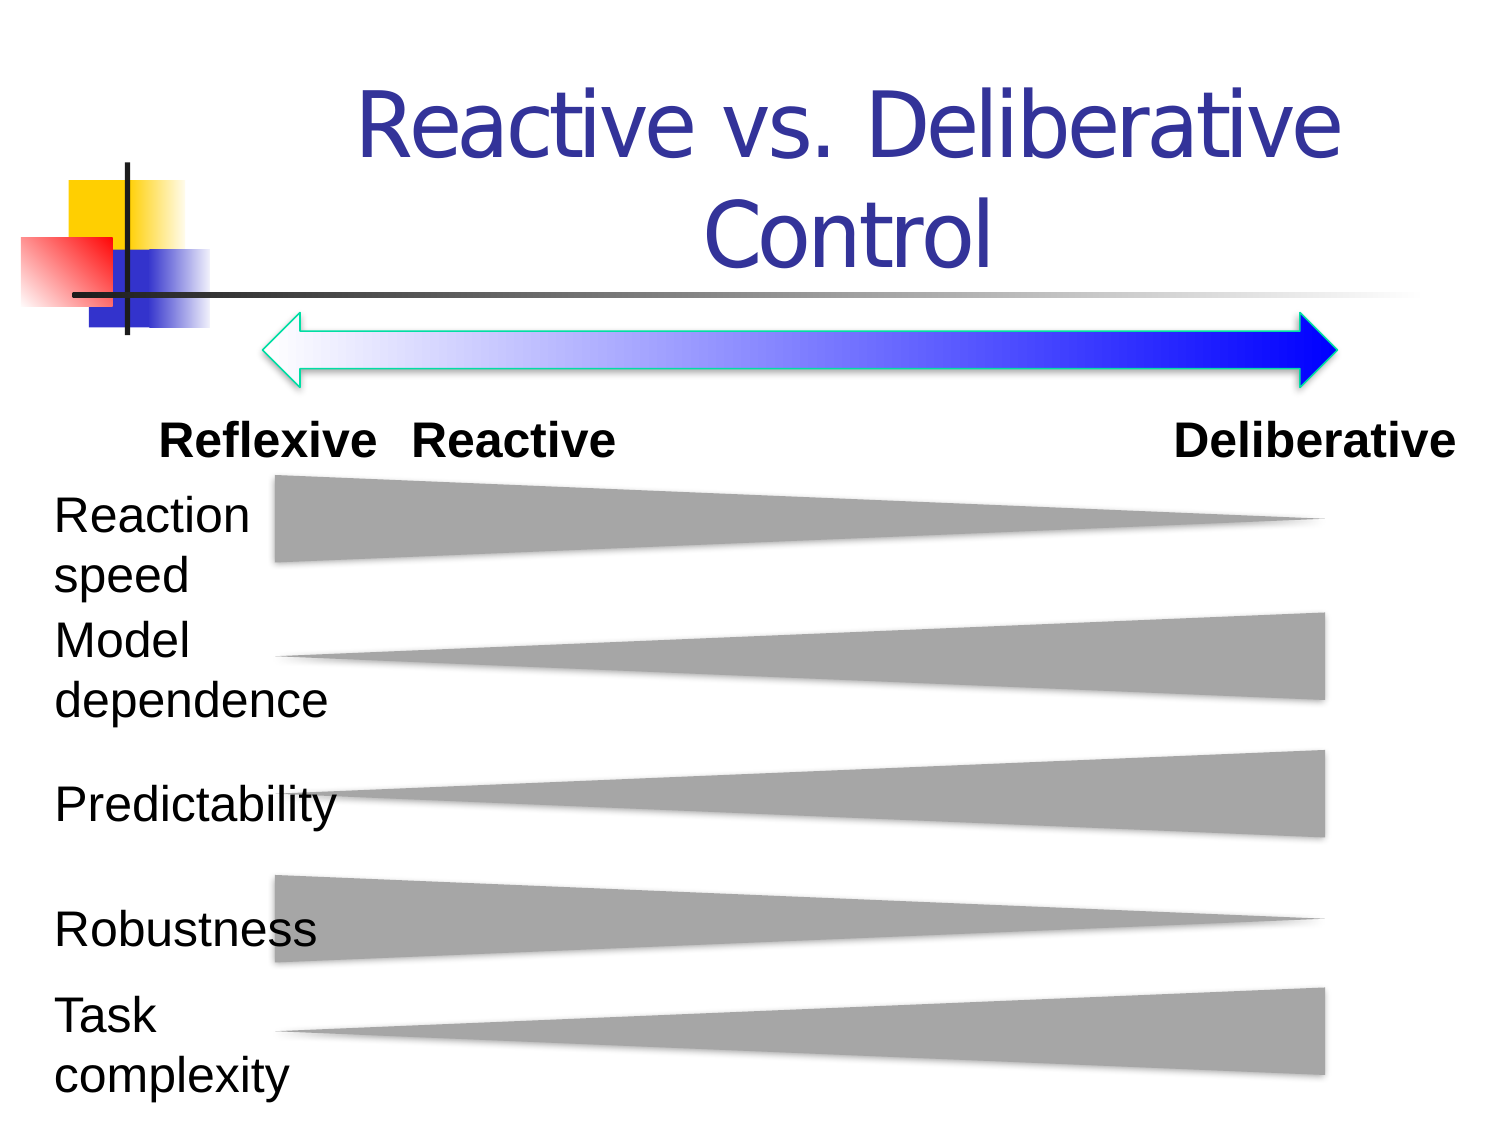

# Reactive vs. Deliberative Control

Reflexive
Reactive
Deliberative

Reaction
speed

Model
dependence

Predictability

Robustness

Task
complexity